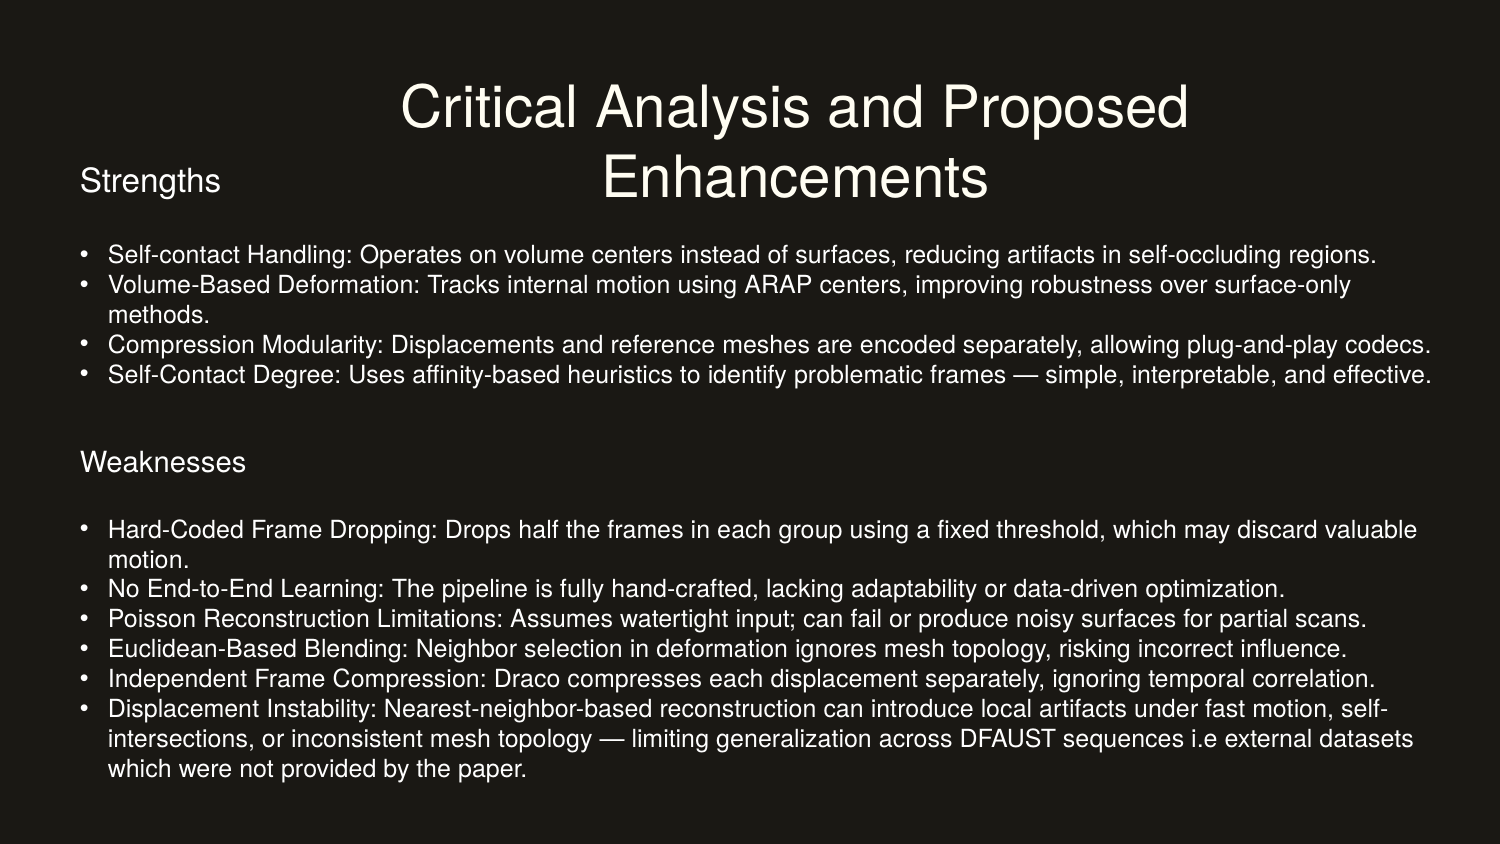

Critical Analysis and Proposed Enhancements
Strengths

Self-contact Handling: Operates on volume centers instead of surfaces, reducing artifacts in self-occluding regions.
Volume-Based Deformation: Tracks internal motion using ARAP centers, improving robustness over surface-only methods.
Compression Modularity: Displacements and reference meshes are encoded separately, allowing plug-and-play codecs.
Self-Contact Degree: Uses affinity-based heuristics to identify problematic frames — simple, interpretable, and effective.

Weaknesses

Hard-Coded Frame Dropping: Drops half the frames in each group using a fixed threshold, which may discard valuable motion.
No End-to-End Learning: The pipeline is fully hand-crafted, lacking adaptability or data-driven optimization.
Poisson Reconstruction Limitations: Assumes watertight input; can fail or produce noisy surfaces for partial scans.
Euclidean-Based Blending: Neighbor selection in deformation ignores mesh topology, risking incorrect influence.
Independent Frame Compression: Draco compresses each displacement separately, ignoring temporal correlation.
Displacement Instability: Nearest-neighbor-based reconstruction can introduce local artifacts under fast motion, self-intersections, or inconsistent mesh topology — limiting generalization across DFAUST sequences i.e external datasets which were not provided by the paper.